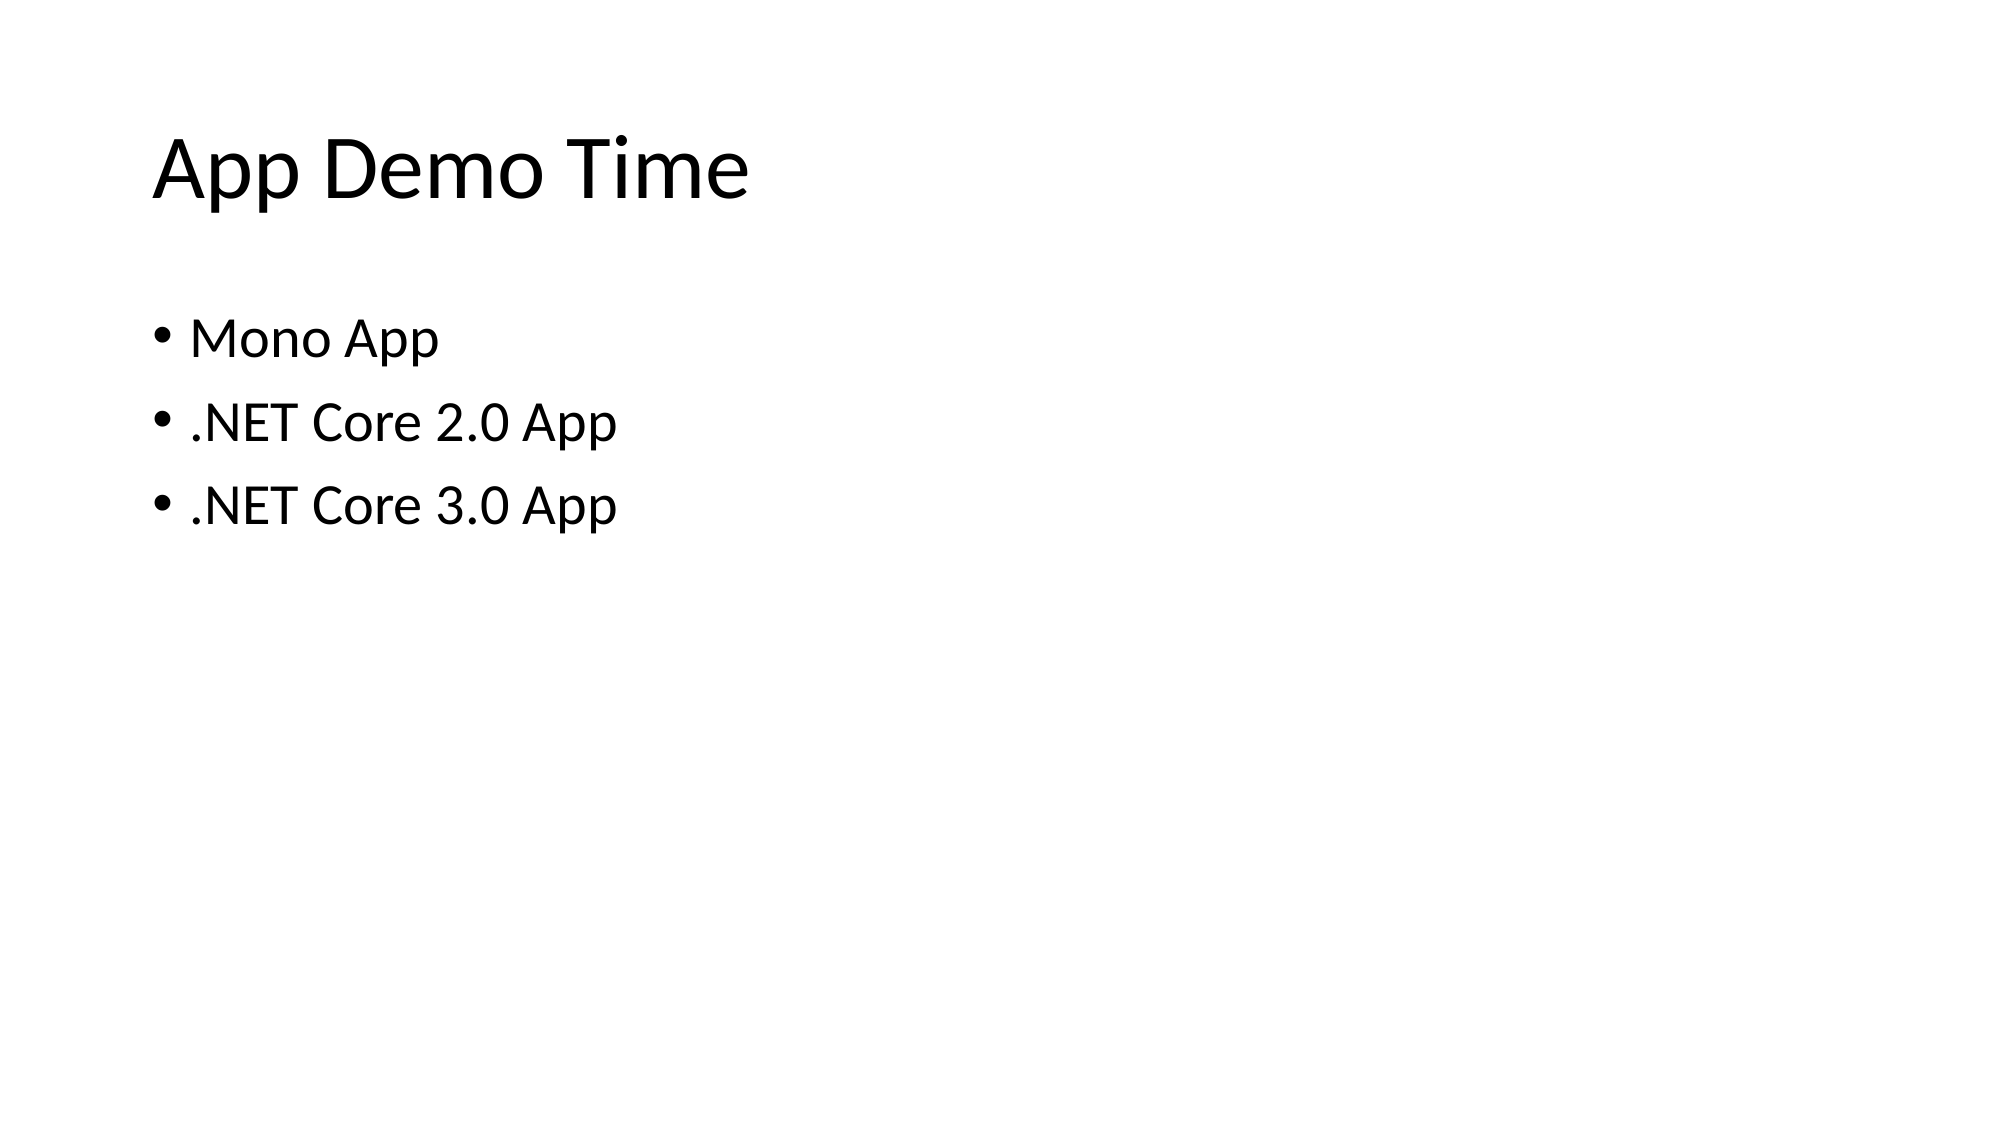

# App Demo Time
Mono App
.NET Core 2.0 App
.NET Core 3.0 App